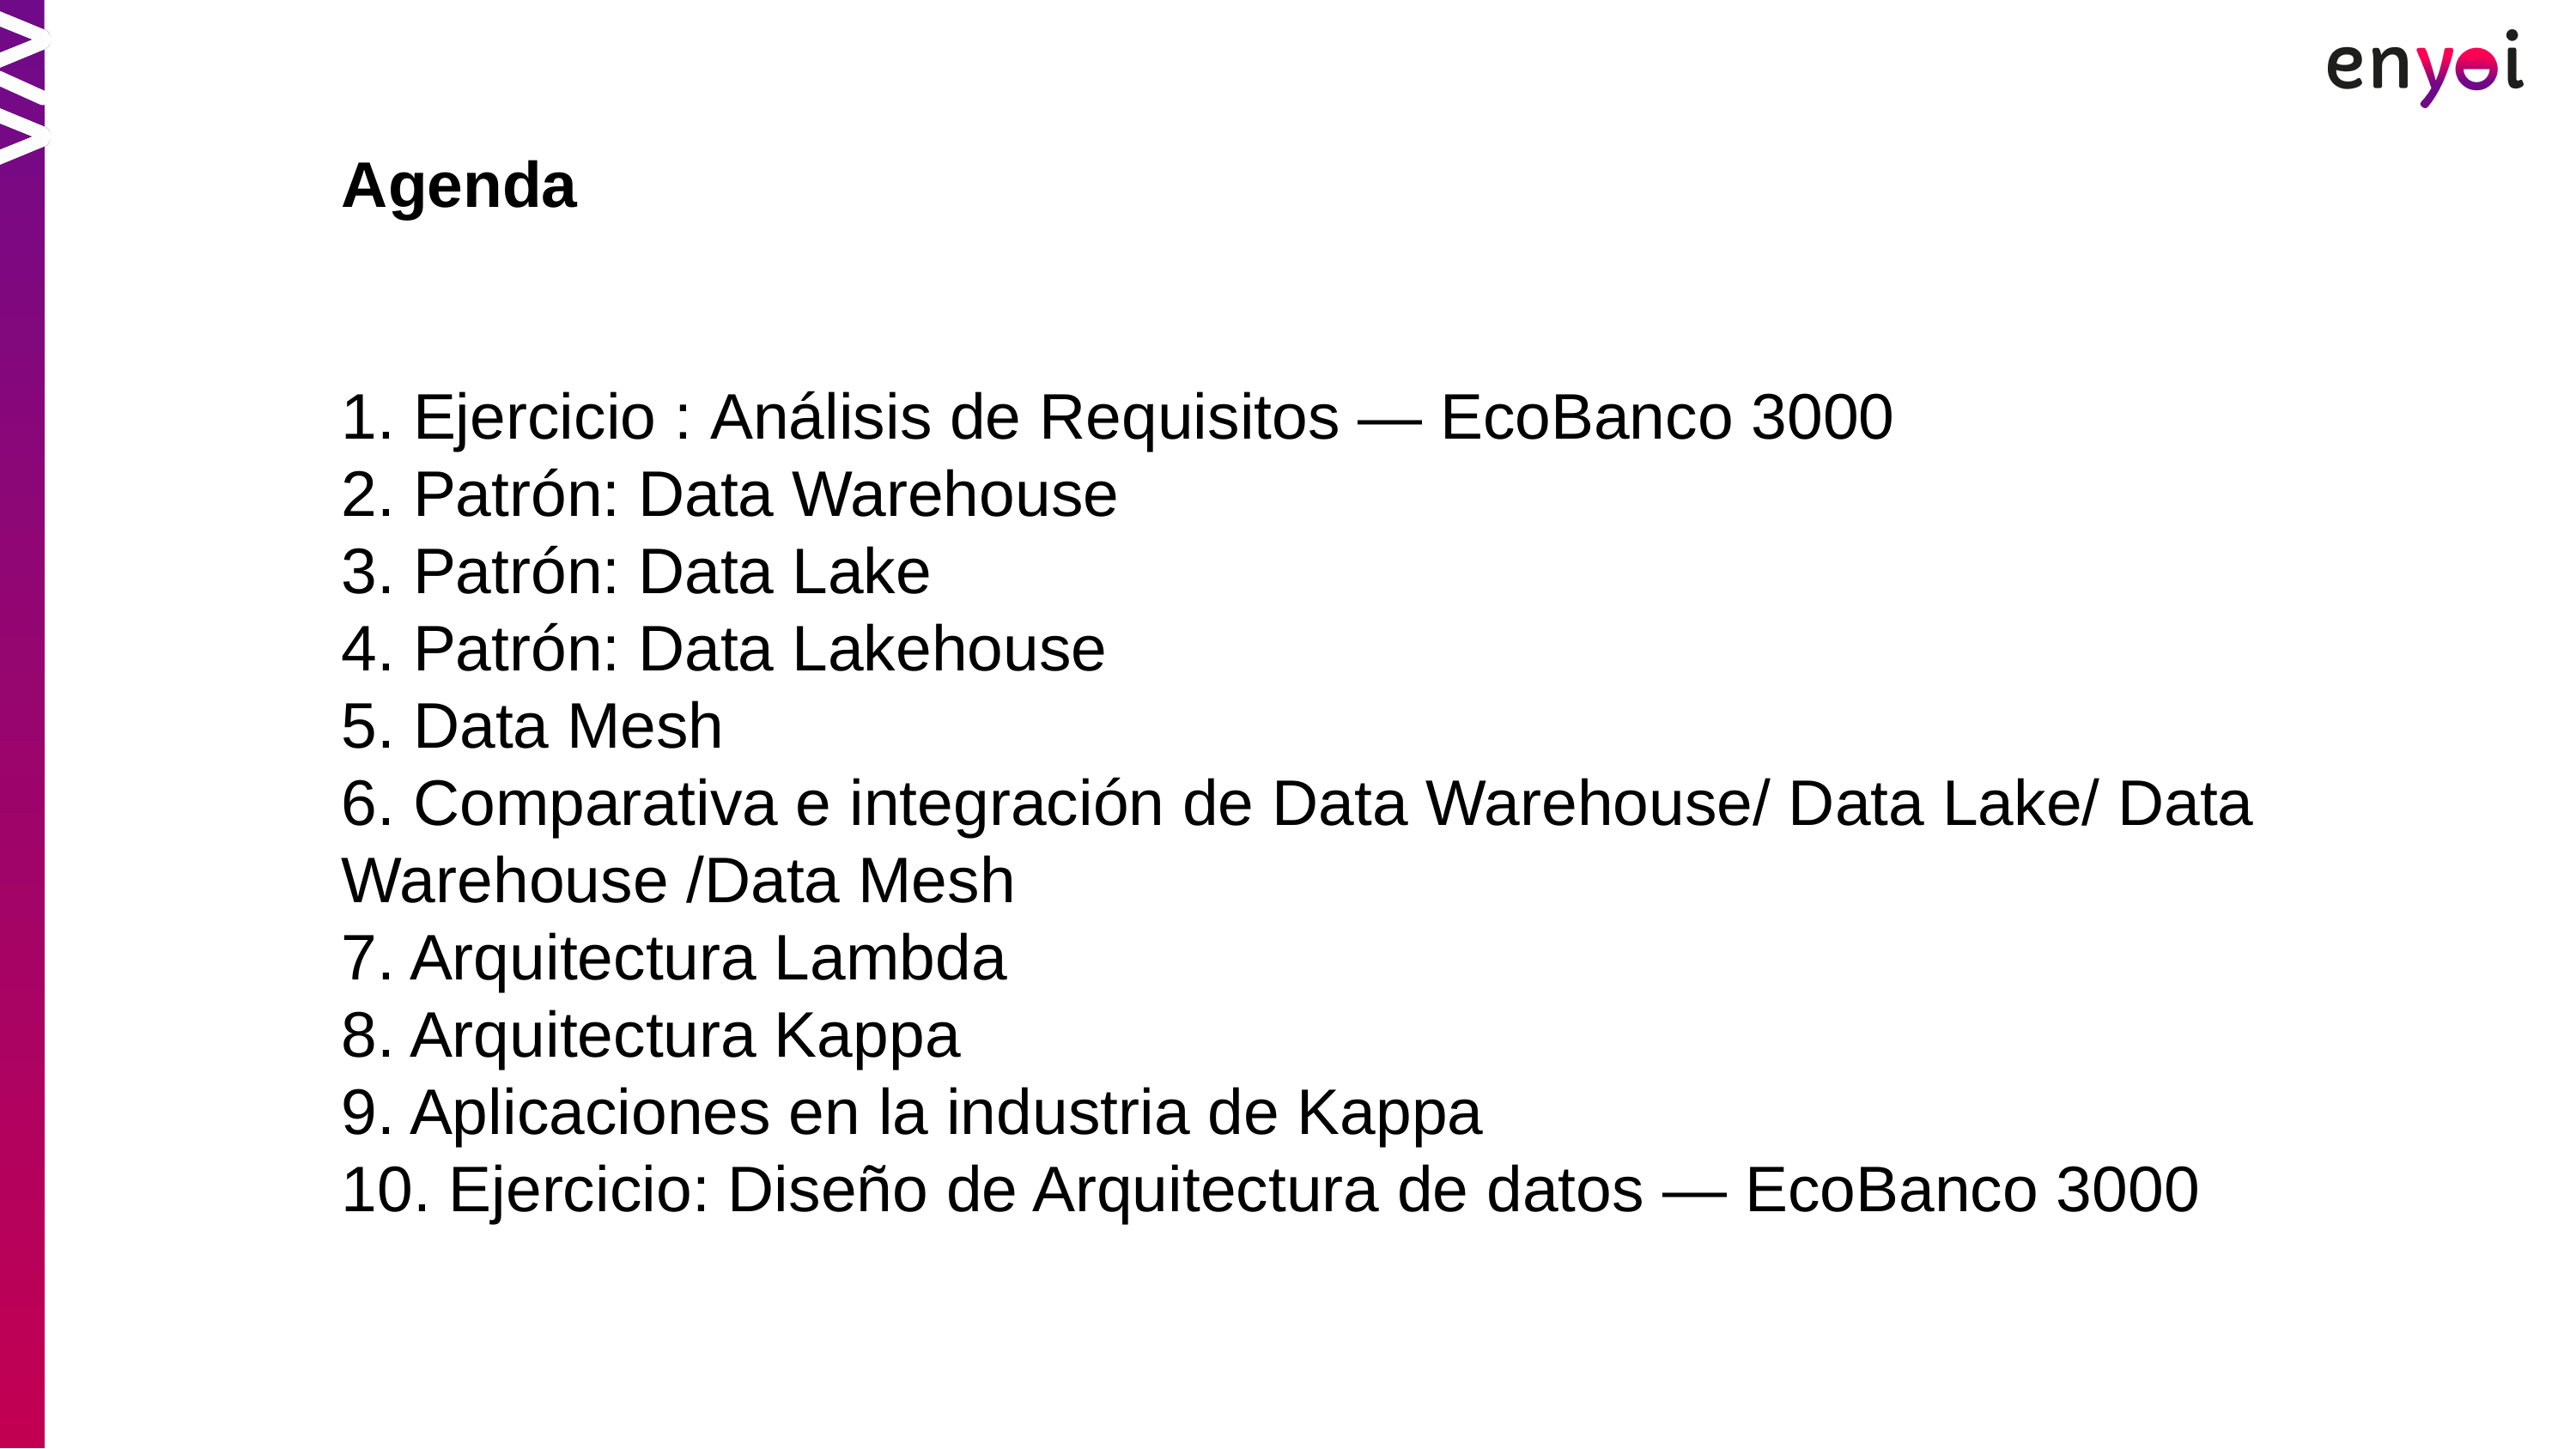

Agenda

1. Ejercicio : Análisis de Requisitos — EcoBanco 3000
2. Patrón: Data Warehouse
3. Patrón: Data Lake
4. Patrón: Data Lakehouse
5. Data Mesh
6. Comparativa e integración de Data Warehouse/ Data Lake/ Data Warehouse /Data Mesh
7. Arquitectura Lambda
8. Arquitectura Kappa
9. Aplicaciones en la industria de Kappa
10. Ejercicio: Diseño de Arquitectura de datos — EcoBanco 3000